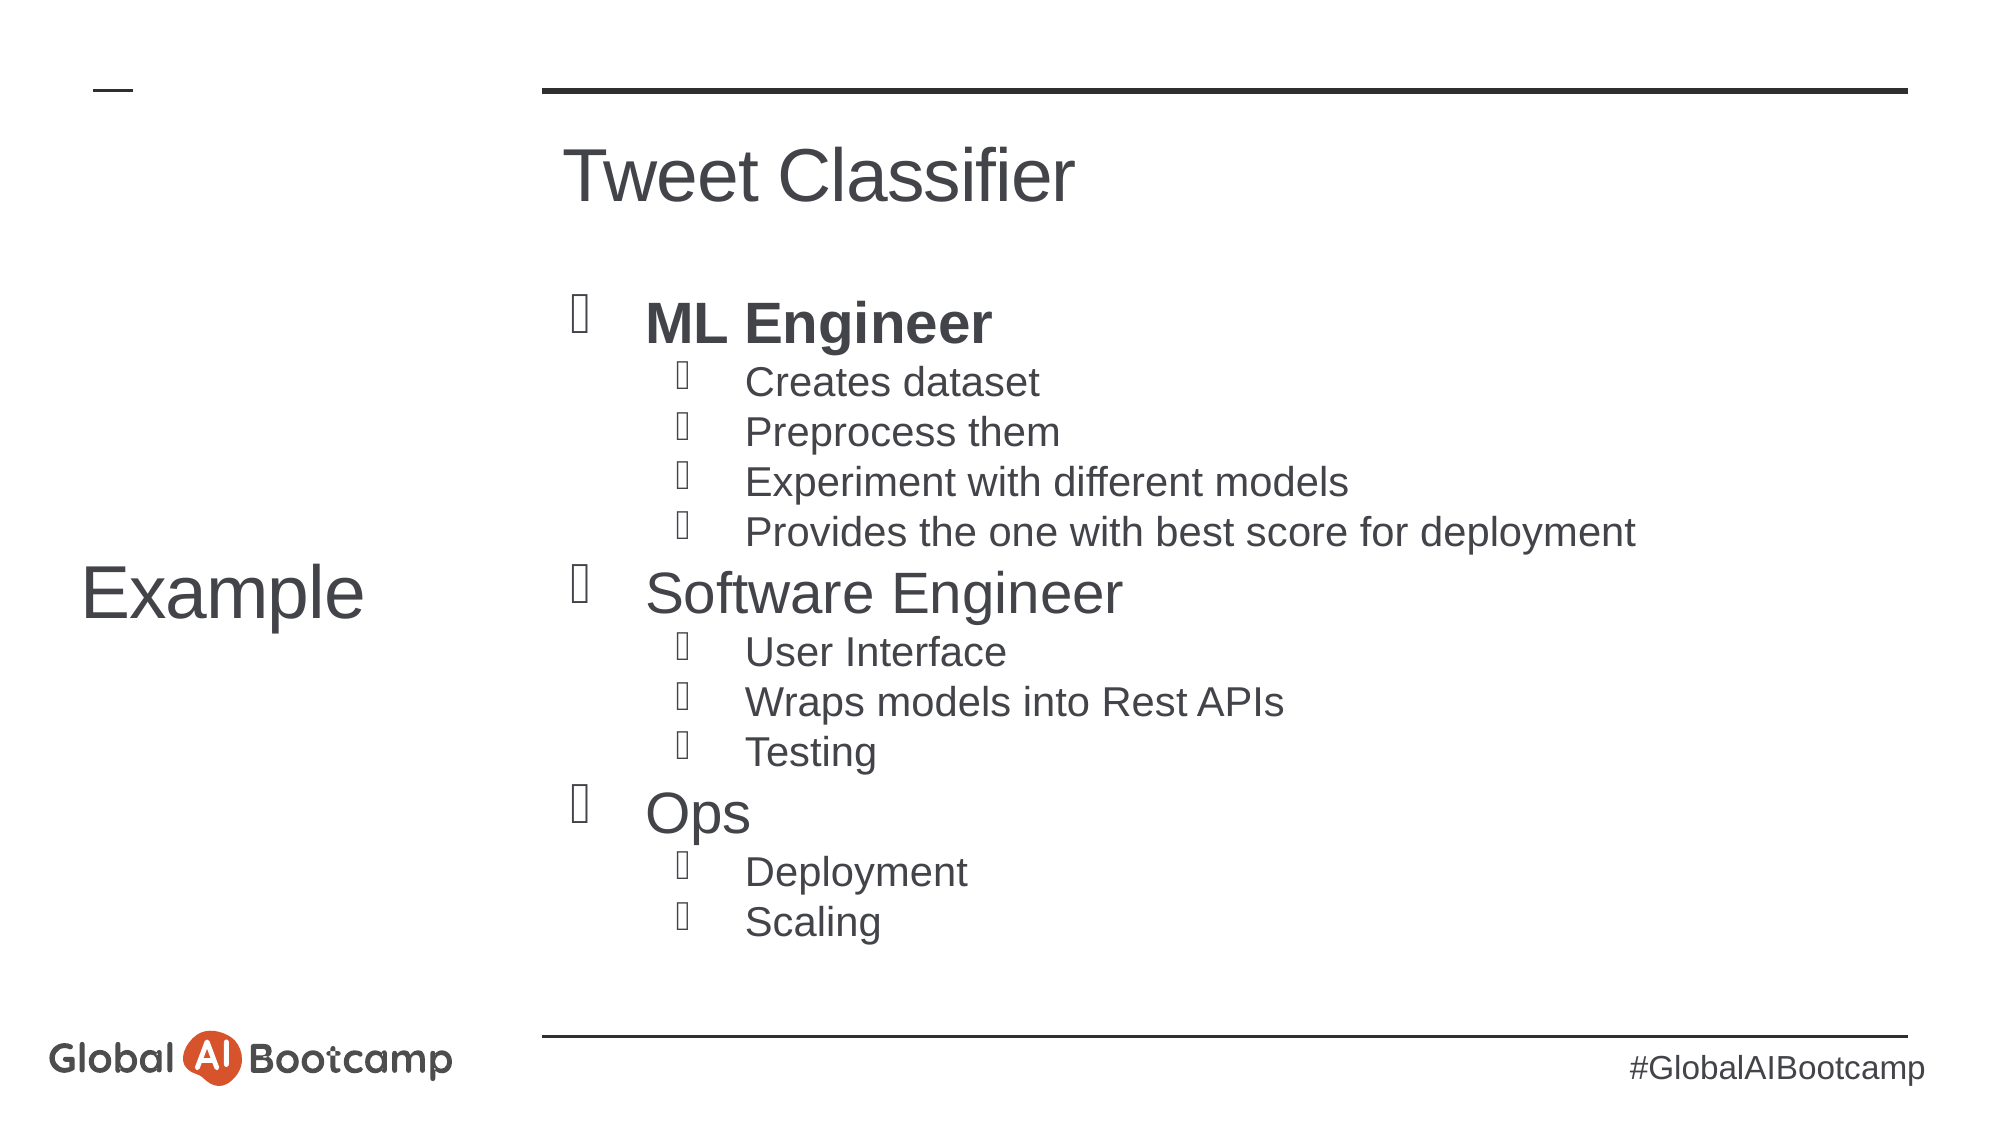

# Tweet Classifier
ML Engineer
Creates dataset
Preprocess them
Experiment with different models
Provides the one with best score for deployment
Software Engineer
User Interface
Wraps models into Rest APIs
Testing
Ops
Deployment
Scaling
Example